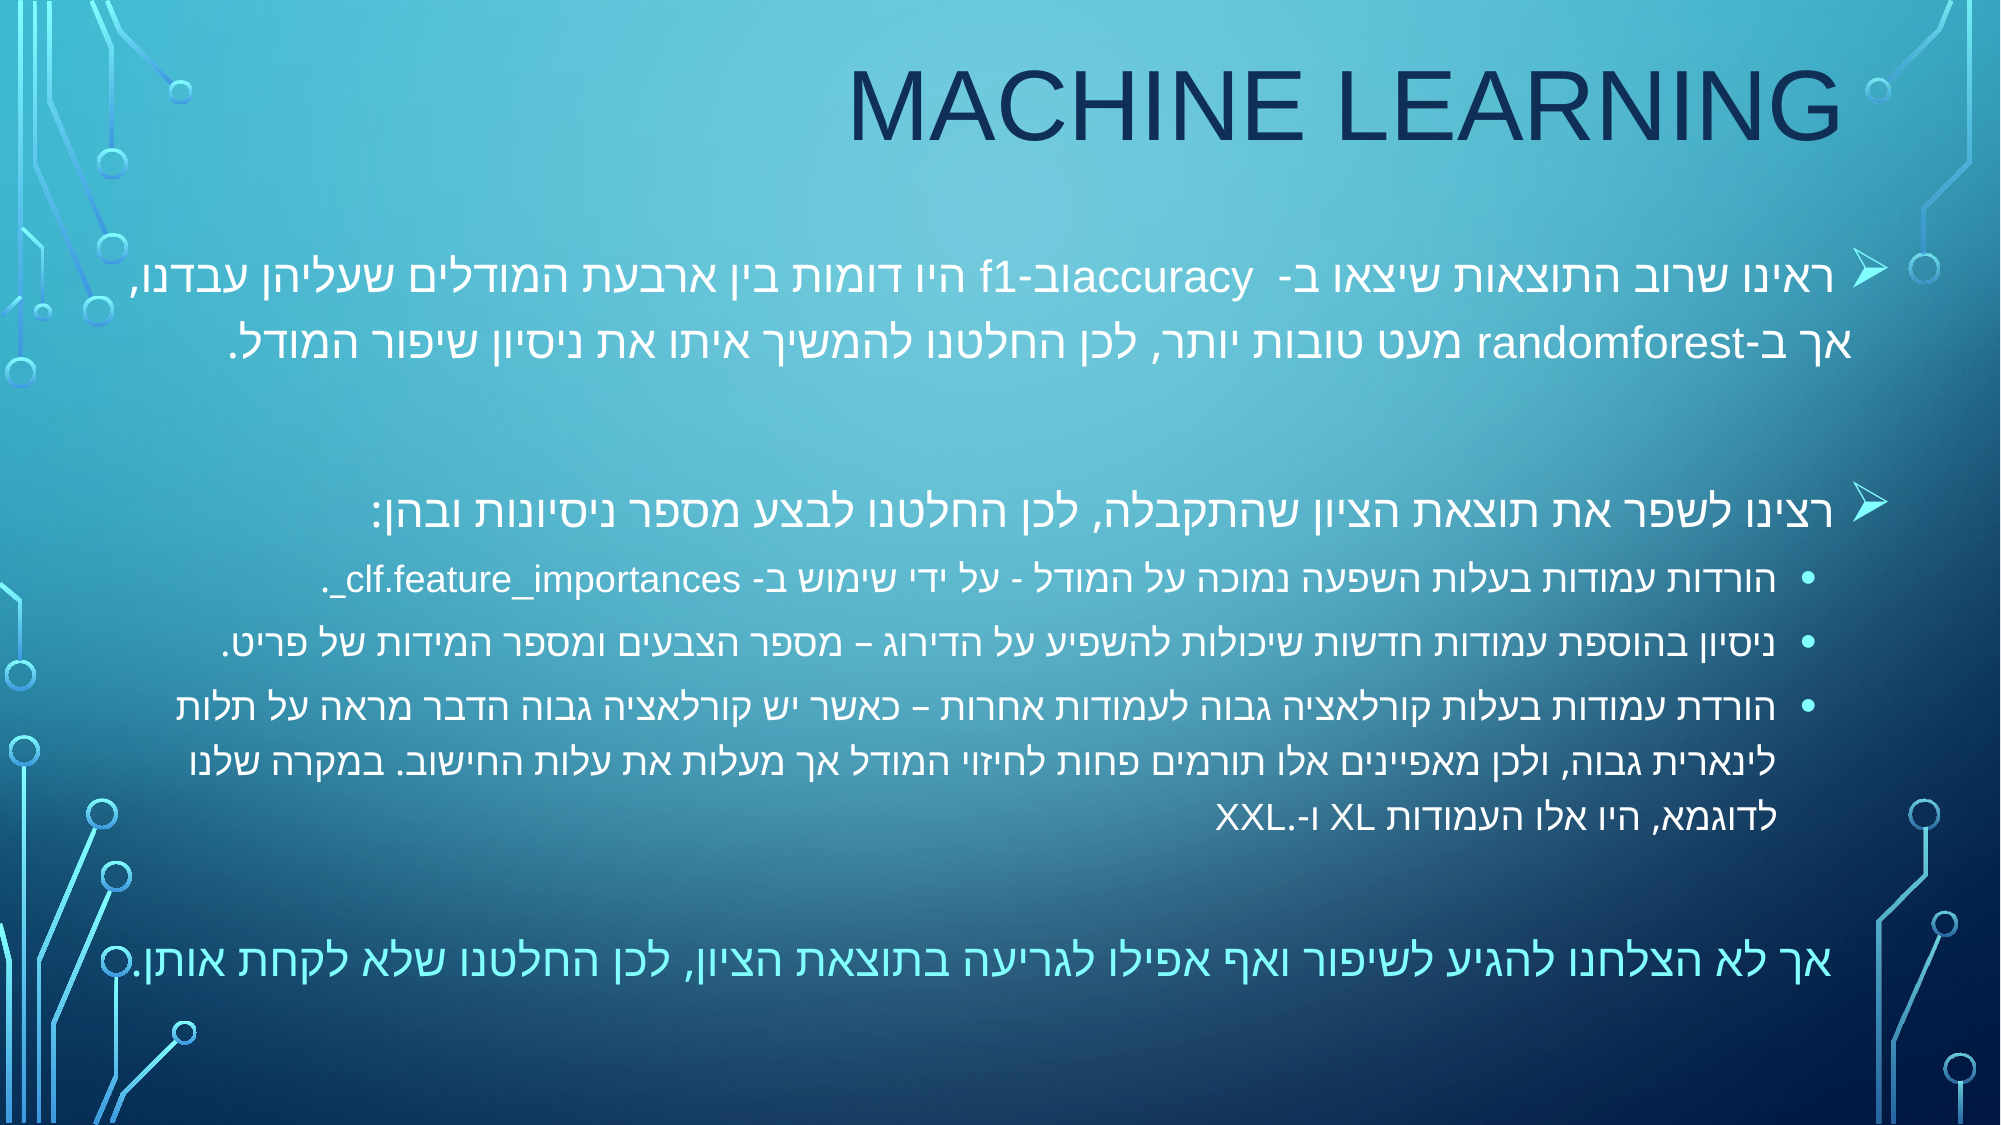

# Machine Learning
 ראינו שרוב התוצאות שיצאו ב-  accuracyוב-f1 היו דומות בין ארבעת המודלים שעליהן עבדנו, אך ב-randomforest מעט טובות יותר, לכן החלטנו להמשיך איתו את ניסיון שיפור המודל.

 רצינו לשפר את תוצאת הציון שהתקבלה, לכן החלטנו לבצע מספר ניסיונות ובהן:
הורדות עמודות בעלות השפעה נמוכה על המודל - על ידי שימוש ב- clf.feature_importances_.
ניסיון בהוספת עמודות חדשות שיכולות להשפיע על הדירוג – מספר הצבעים ומספר המידות של פריט.
הורדת עמודות בעלות קורלאציה גבוה לעמודות אחרות – כאשר יש קורלאציה גבוה הדבר מראה על תלות לינארית גבוה, ולכן מאפיינים אלו תורמים פחות לחיזוי המודל אך מעלות את עלות החישוב. במקרה שלנו   לדוגמא, היו אלו העמודות XL ו-.XXL

   אך לא הצלחנו להגיע לשיפור ואף אפילו לגריעה בתוצאת הציון, לכן החלטנו שלא לקחת אותן.